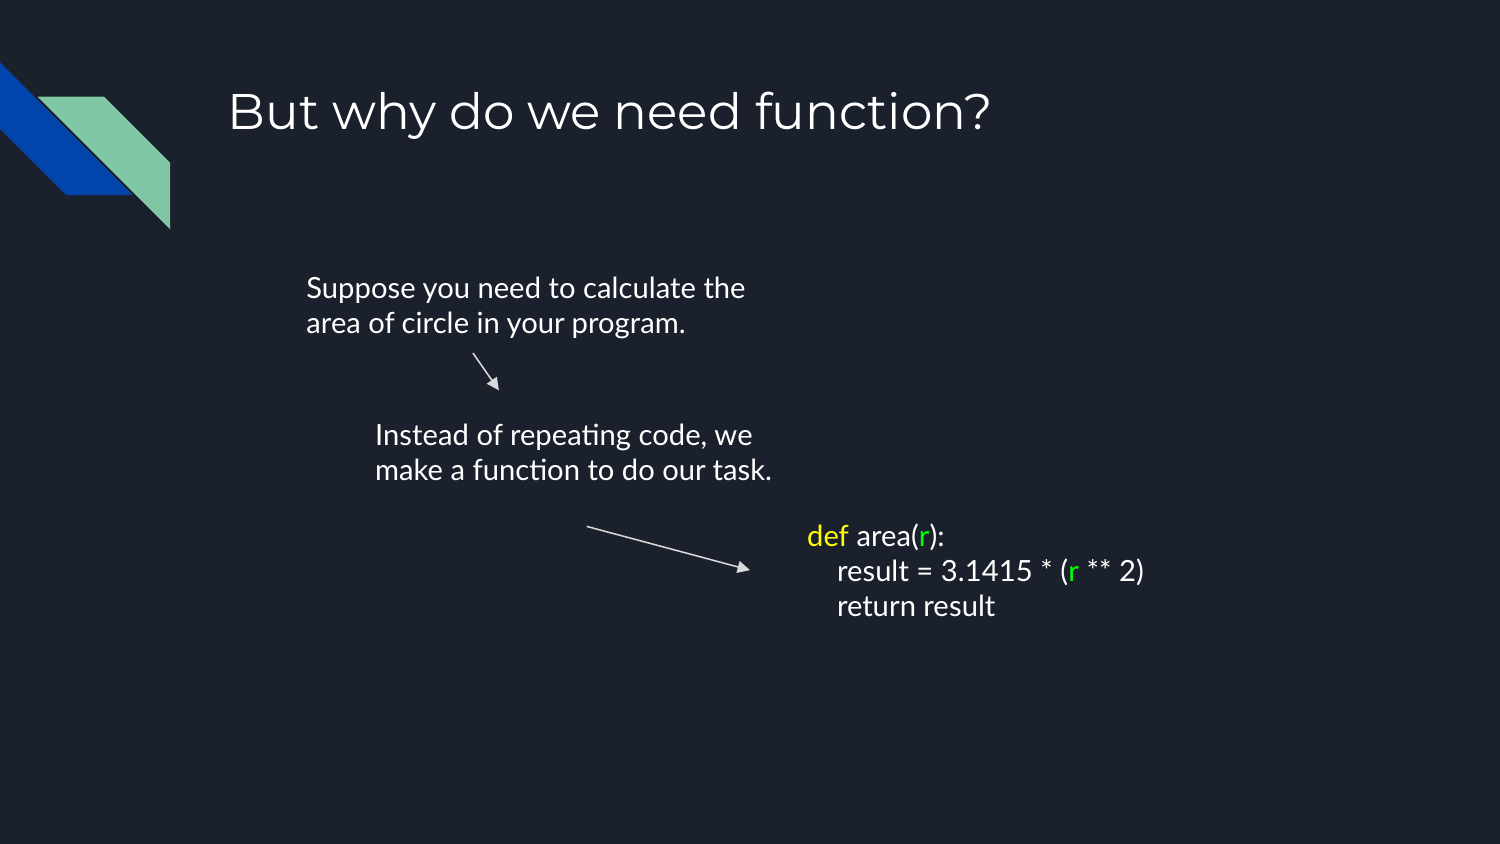

# But why do we need function?
Suppose you need to calculate the area of circle in your program.
Instead of repeating code, we make a function to do our task.
def area(r):
    result = 3.1415 * (r ** 2)
    return result